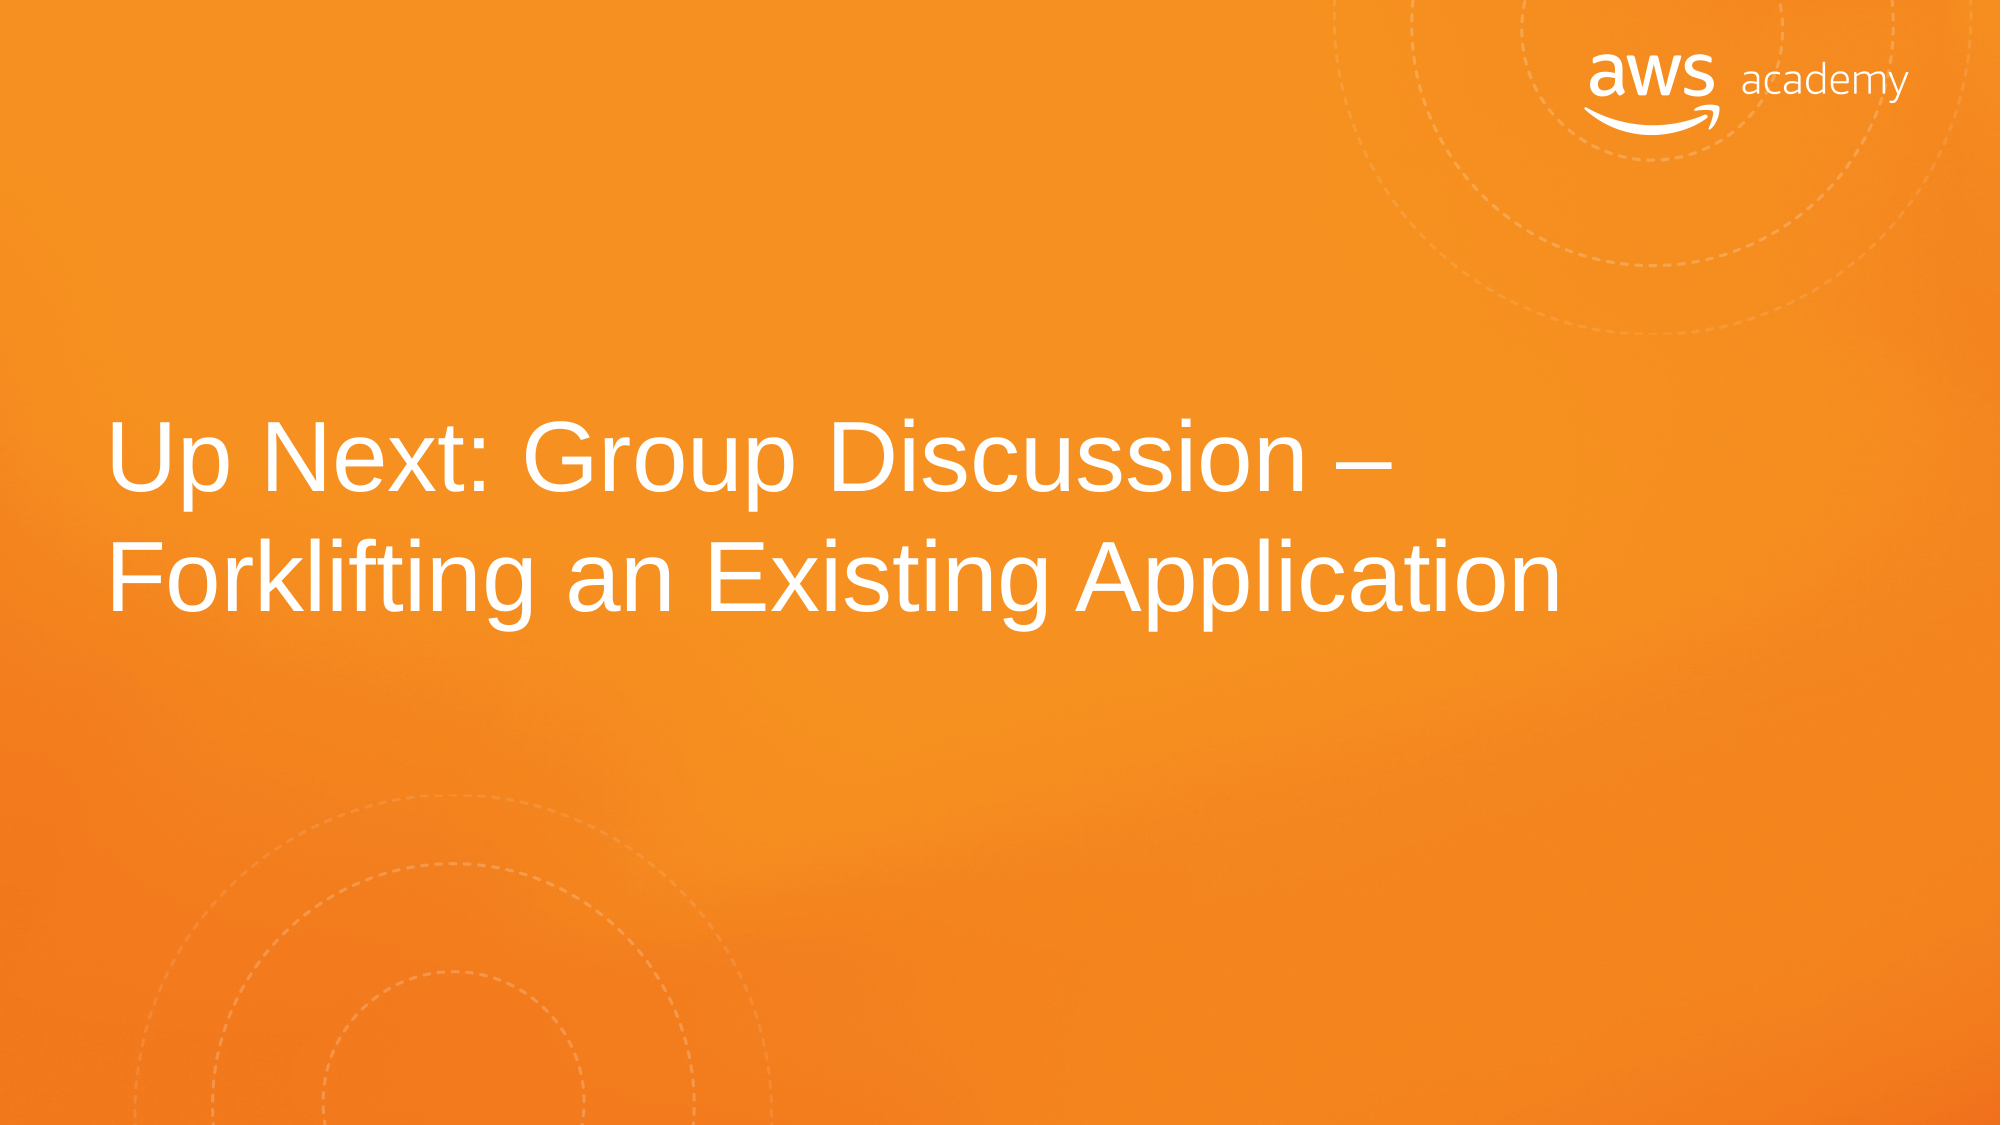

# Up Next: Group Discussion – Forklifting an Existing Application